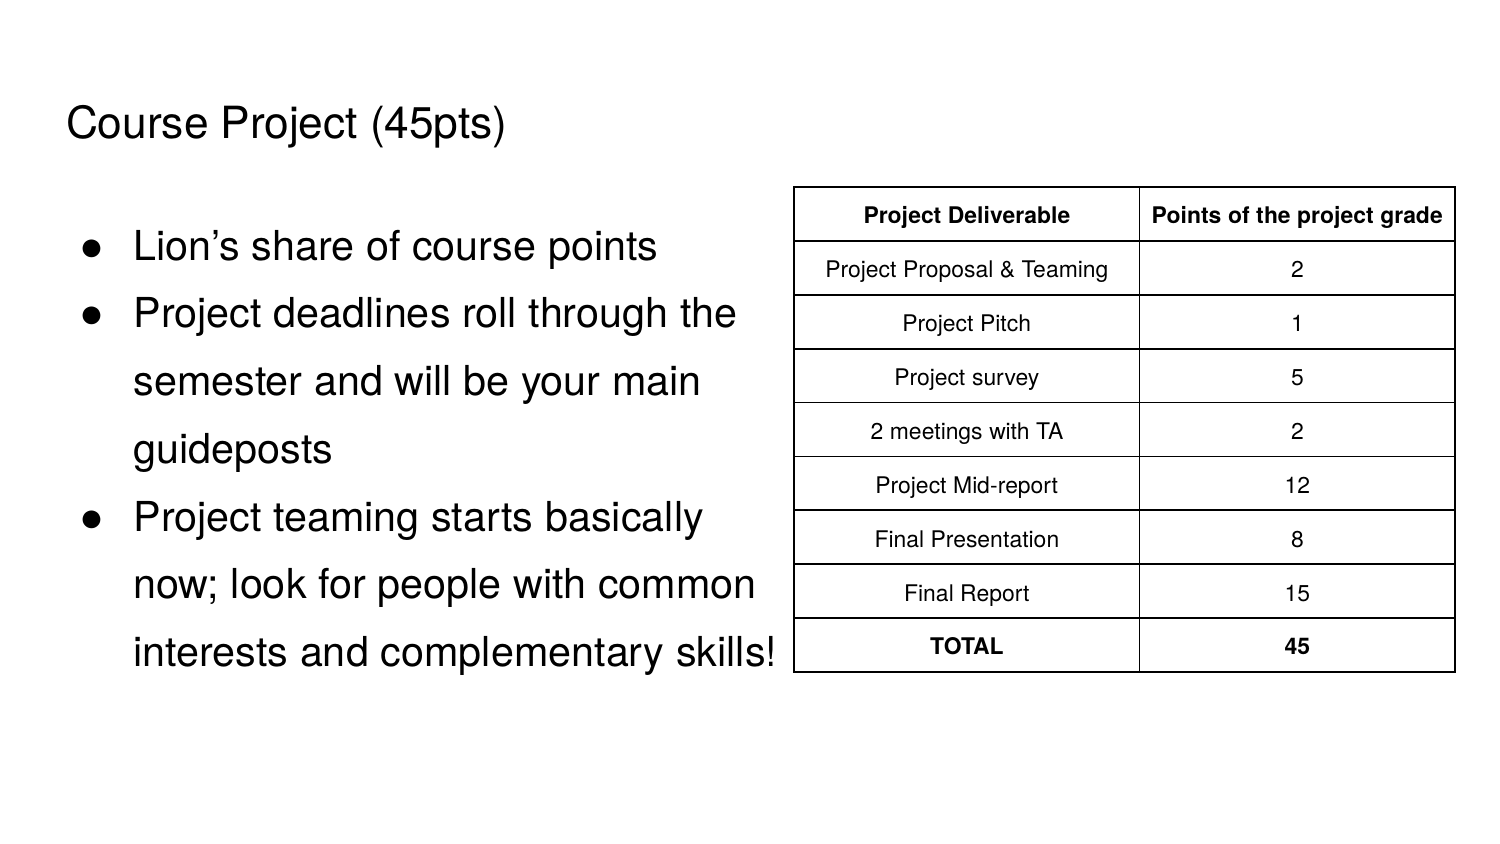

# Course Project (45pts)
| Project Deliverable | Points of the project grade |
| --- | --- |
| Project Proposal & Teaming | 2 |
| Project Pitch | 1 |
| Project survey | 5 |
| 2 meetings with TA | 2 |
| Project Mid-report | 12 |
| Final Presentation | 8 |
| Final Report | 15 |
| TOTAL | 45 |
Lion’s share of course points
Project deadlines roll through the semester and will be your main guideposts
Project teaming starts basically now; look for people with common interests and complementary skills!